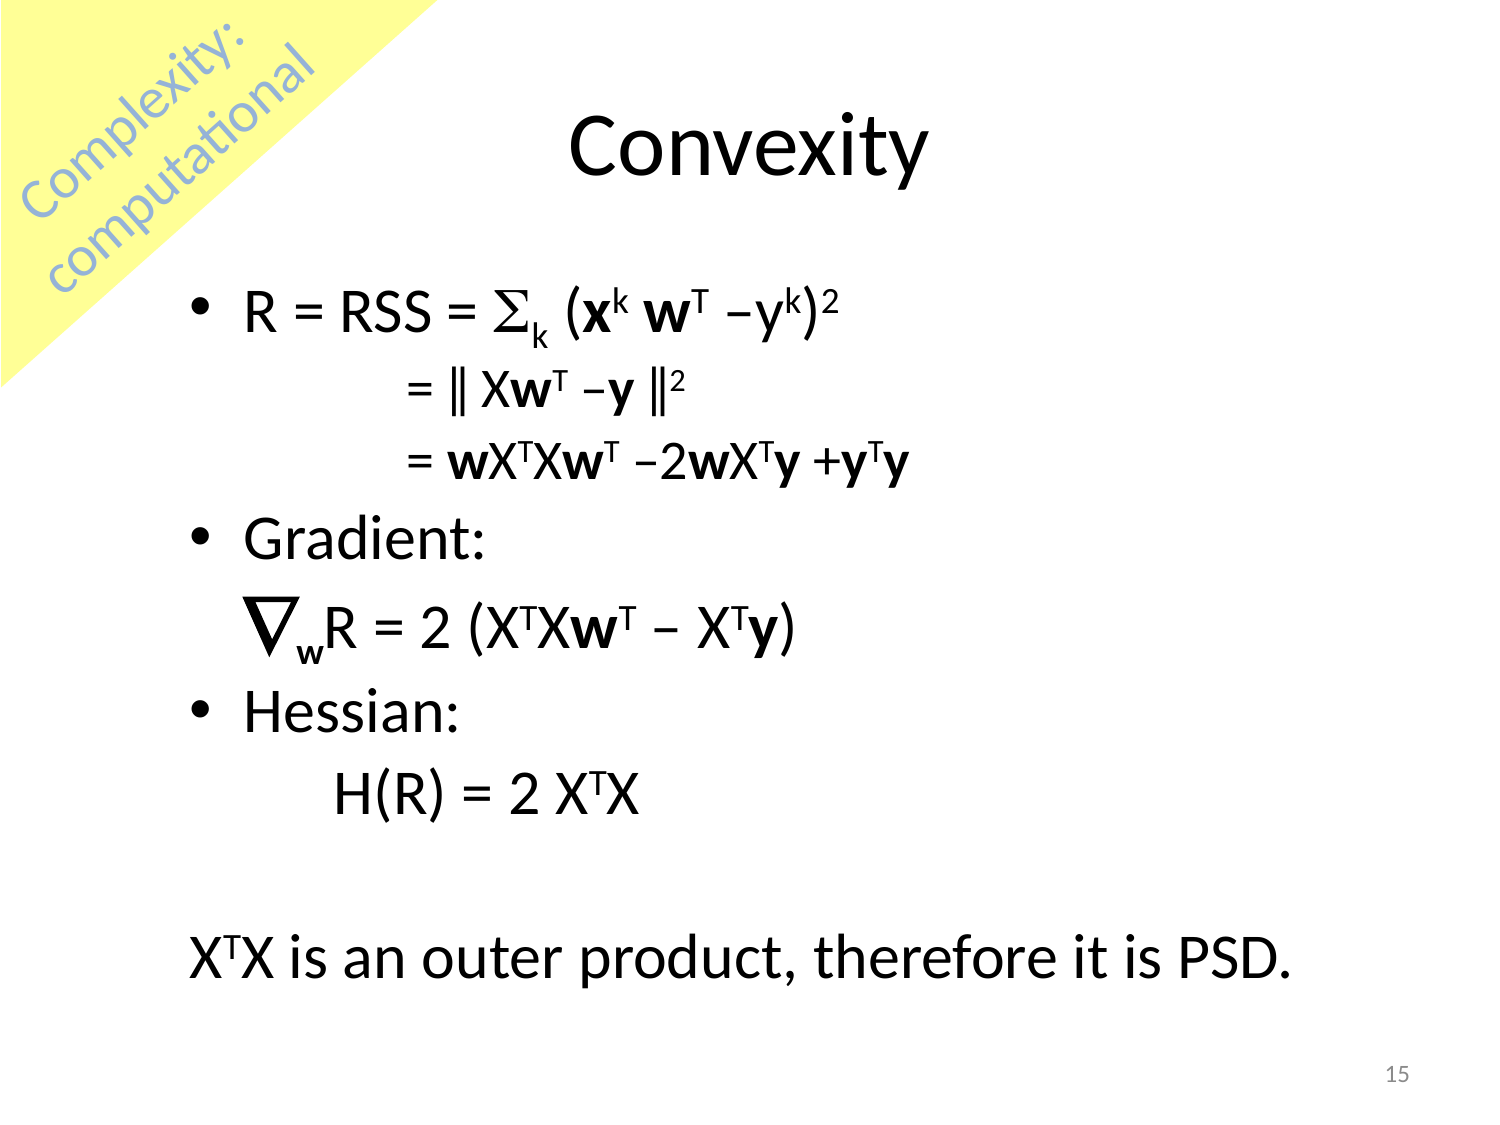

# Convexity
Complexity:
computational
R = RSS = Σk (xk wT –yk)2
		        = ǁ XwT –y ǁ2
		        = wXTXwT –2wXTy +yTy
Gradient:
			∇wR = 2 (XTXwT – XTy)
Hessian:
		H(R) = 2 XTX

XTX is an outer product, therefore it is PSD.

15